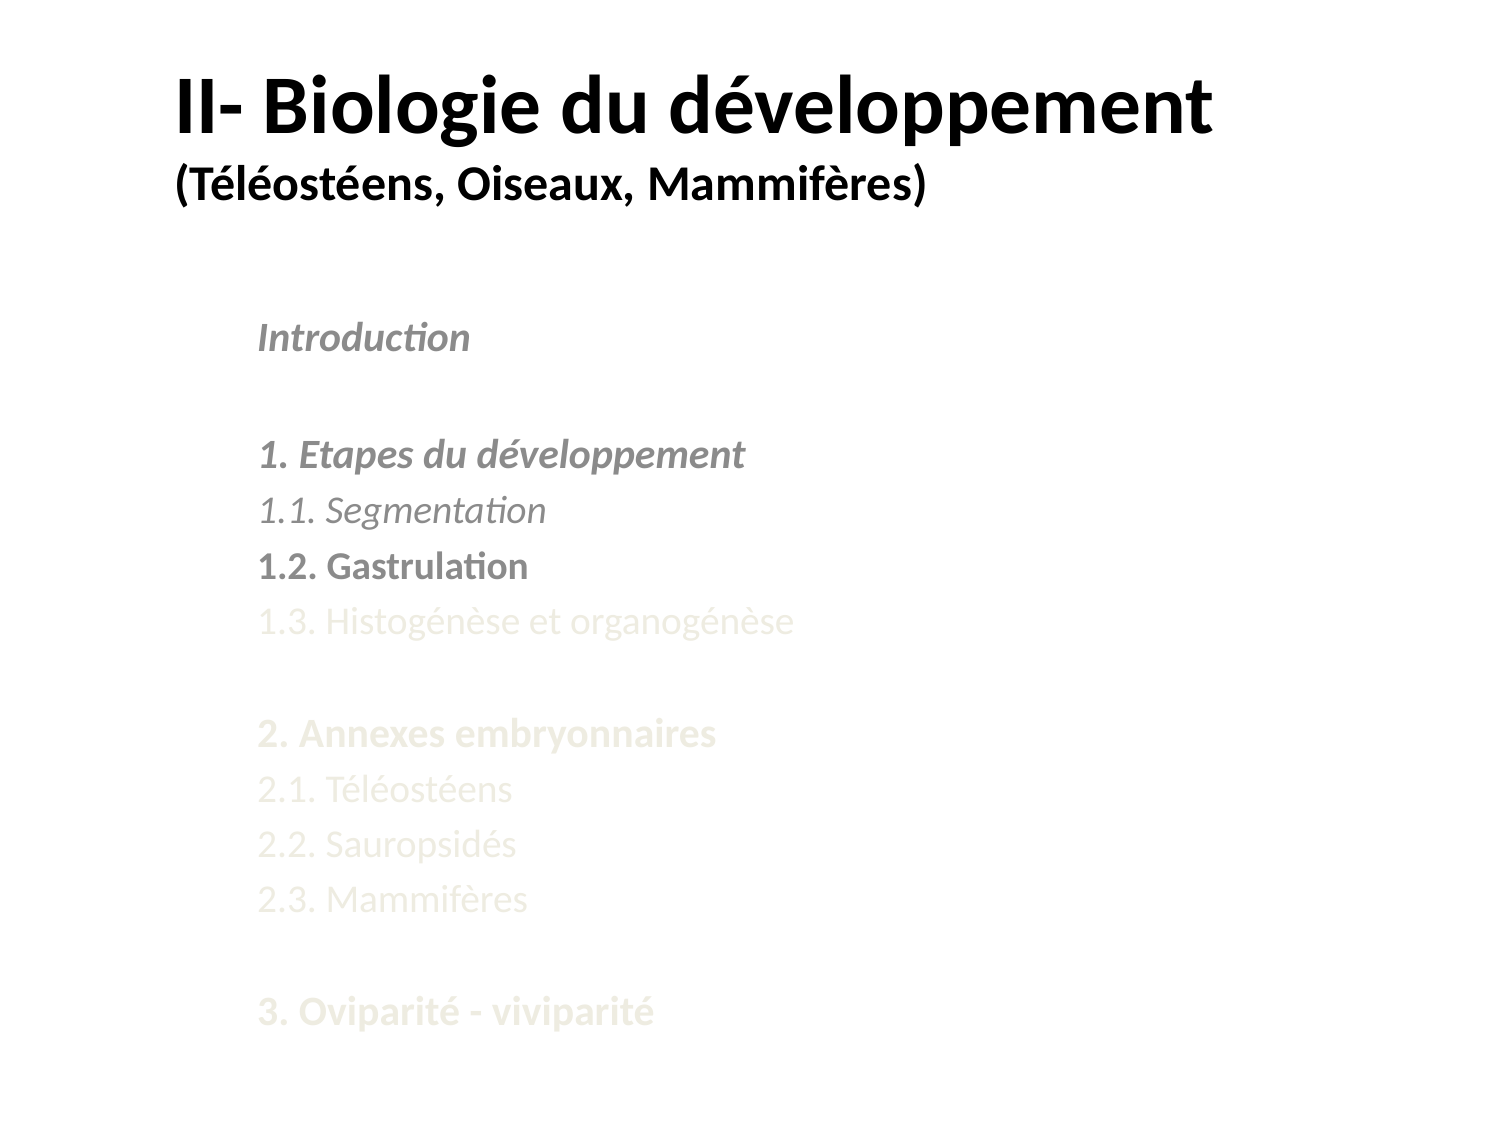

II- Biologie du développement
(Téléostéens, Oiseaux, Mammifères)
Introduction

1. Etapes du développement
1.1. Segmentation
1.2. Gastrulation
1.3. Histogénèse et organogénèse

2. Annexes embryonnaires
2.1. Téléostéens
2.2. Sauropsidés
2.3. Mammifères

3. Oviparité - viviparité